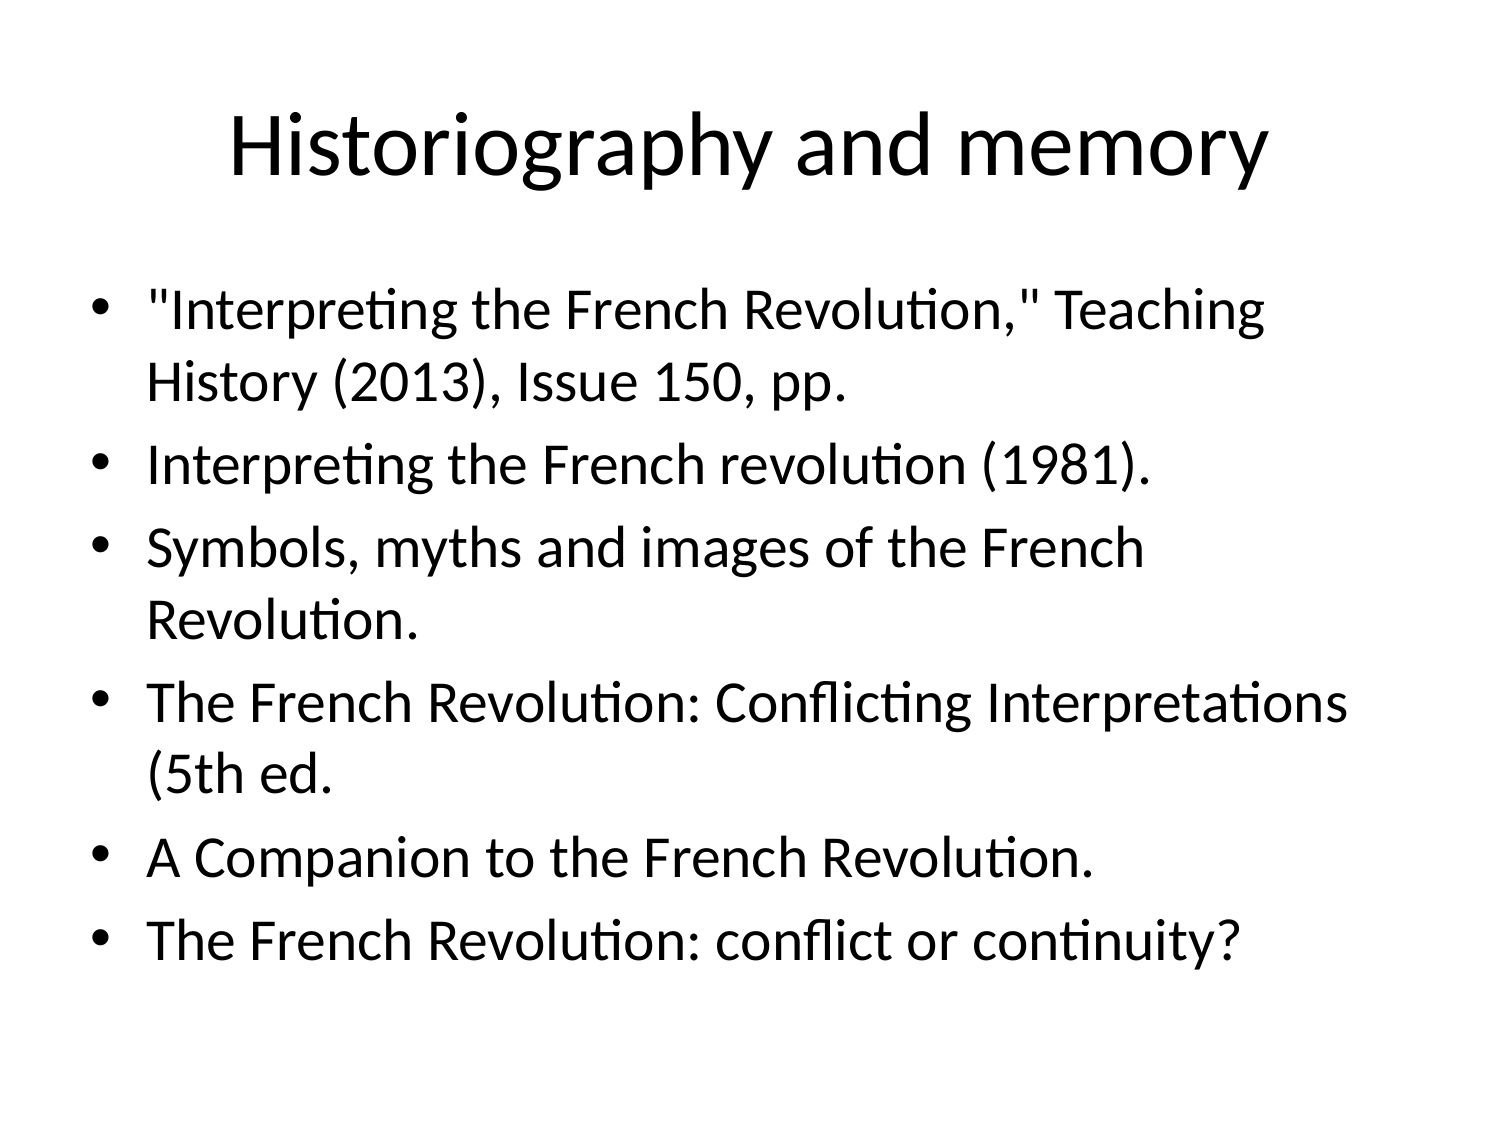

# Historiography and memory
"Interpreting the French Revolution," Teaching History (2013), Issue 150, pp.
Interpreting the French revolution (1981).
Symbols, myths and images of the French Revolution.
The French Revolution: Conflicting Interpretations (5th ed.
A Companion to the French Revolution.
The French Revolution: conflict or continuity?